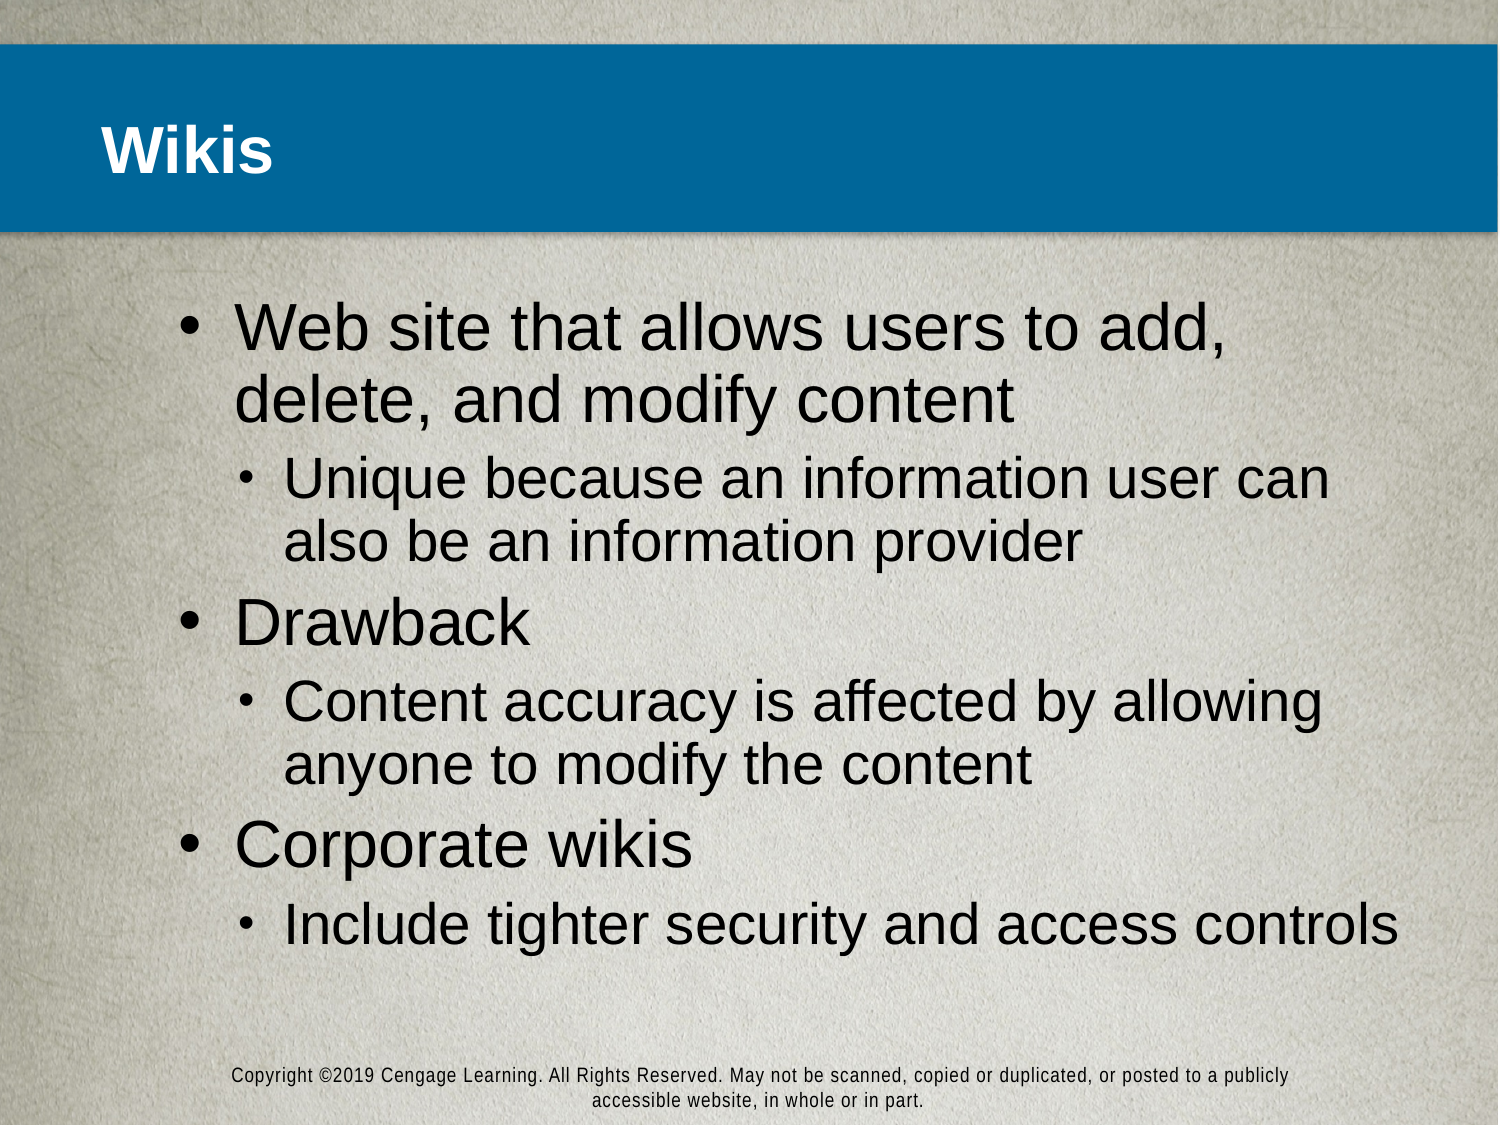

# Wikis
Web site that allows users to add, delete, and modify content
Unique because an information user can also be an information provider
Drawback
Content accuracy is affected by allowing anyone to modify the content
Corporate wikis
Include tighter security and access controls